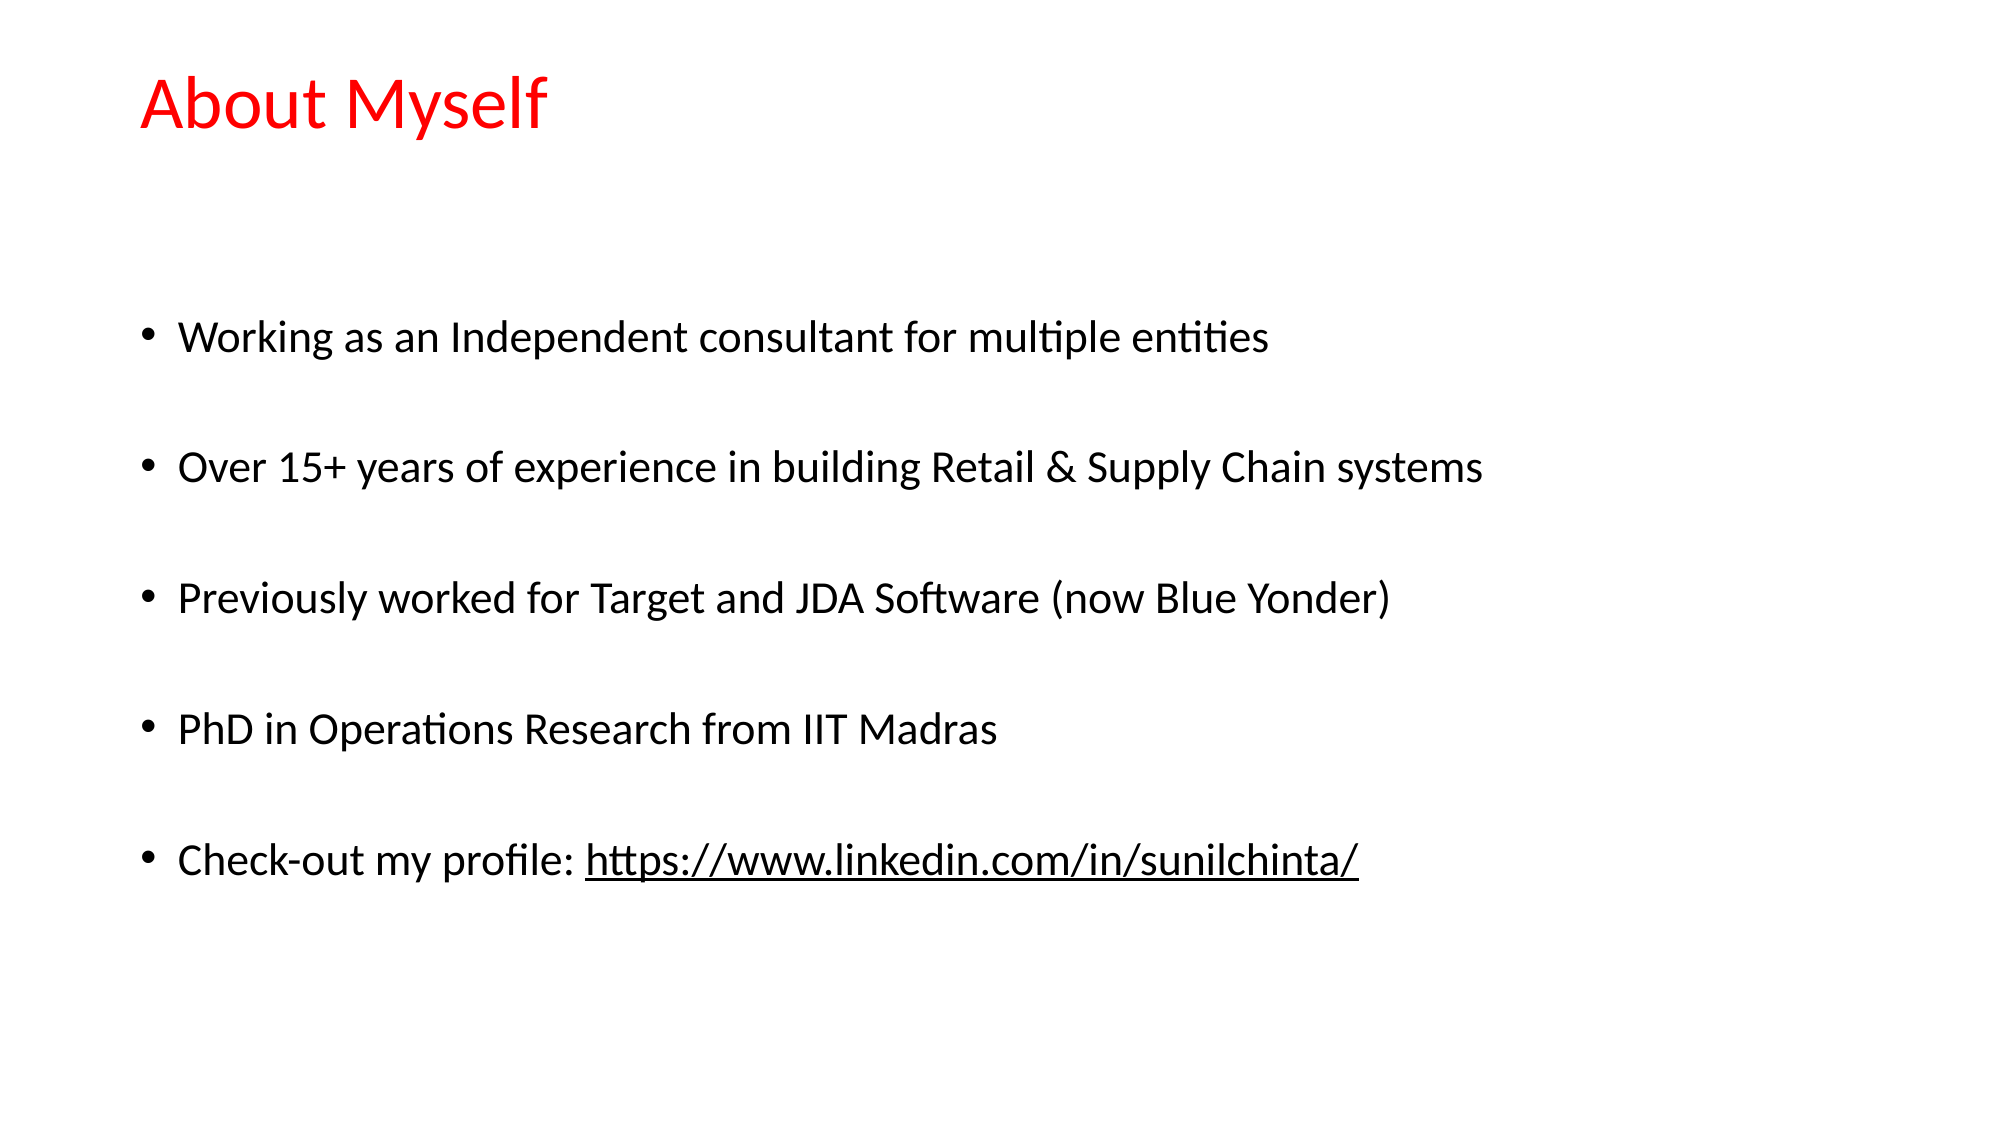

# About Myself
Working as an Independent consultant for multiple entities
Over 15+ years of experience in building Retail & Supply Chain systems
Previously worked for Target and JDA Software (now Blue Yonder)
PhD in Operations Research from IIT Madras
Check-out my profile: https://www.linkedin.com/in/sunilchinta/